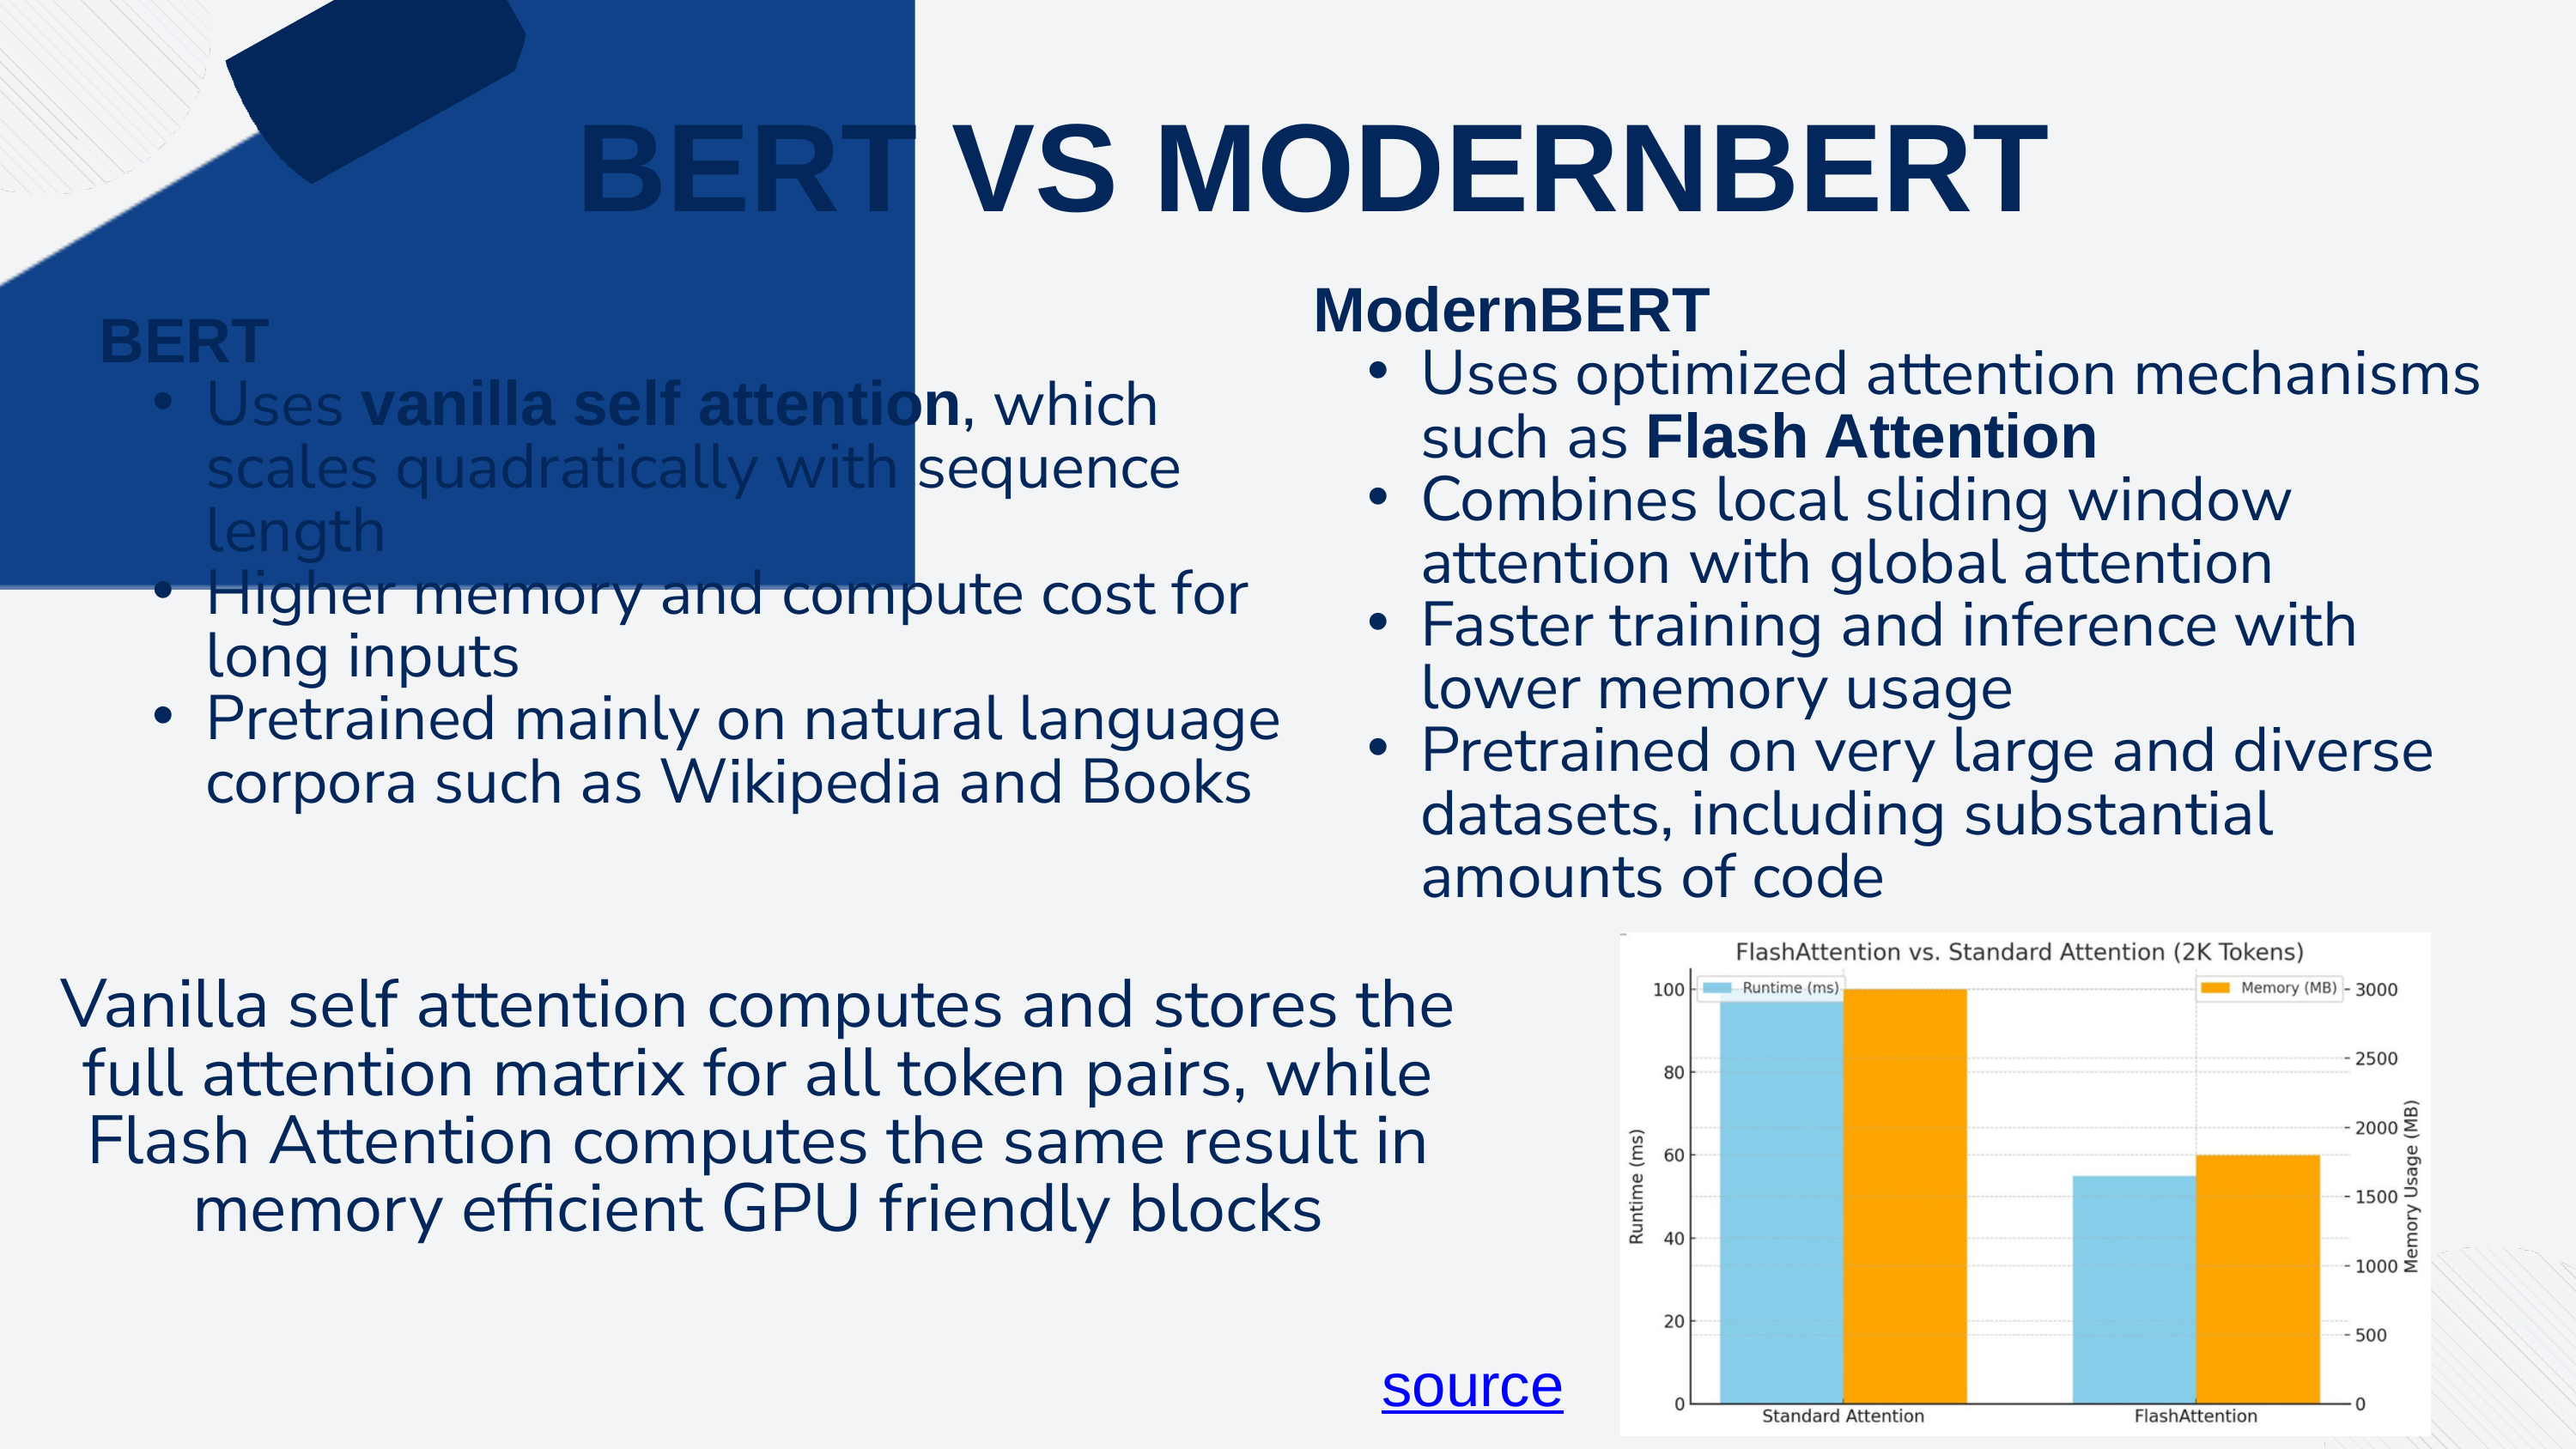

BERT VS MODERNBERT
ModernBERT
Uses optimized attention mechanisms such as Flash Attention
Combines local sliding window attention with global attention
Faster training and inference with lower memory usage
Pretrained on very large and diverse datasets, including substantial amounts of code

BERT
Uses vanilla self attention, which scales quadratically with sequence length
Higher memory and compute cost for long inputs
Pretrained mainly on natural language corpora such as Wikipedia and Books

Vanilla self attention computes and stores the full attention matrix for all token pairs, while Flash Attention computes the same result in memory efficient GPU friendly blocks

source